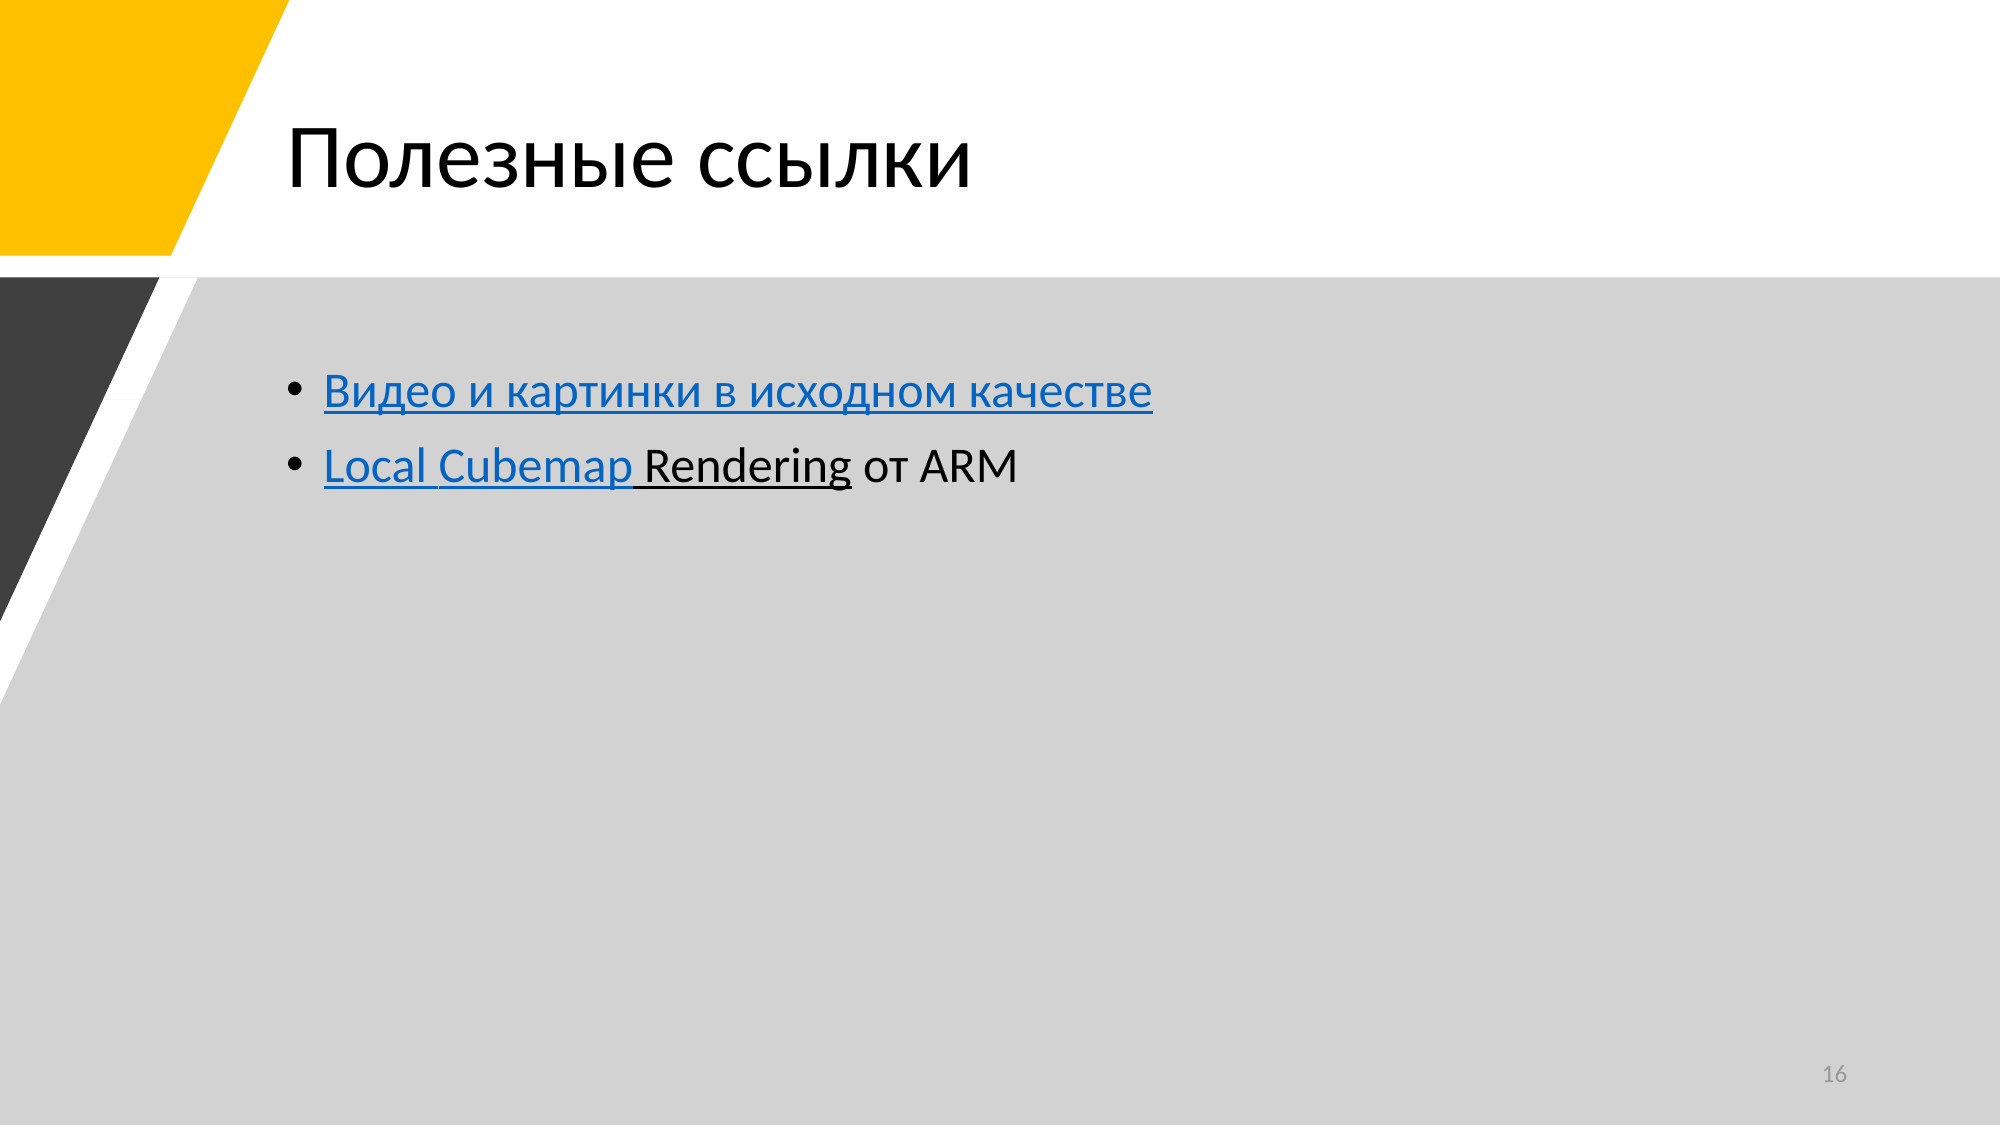

# Полезные ссылки

Видео и картинки в исходном качестве
Local Cubemap Rendering от ARM
16